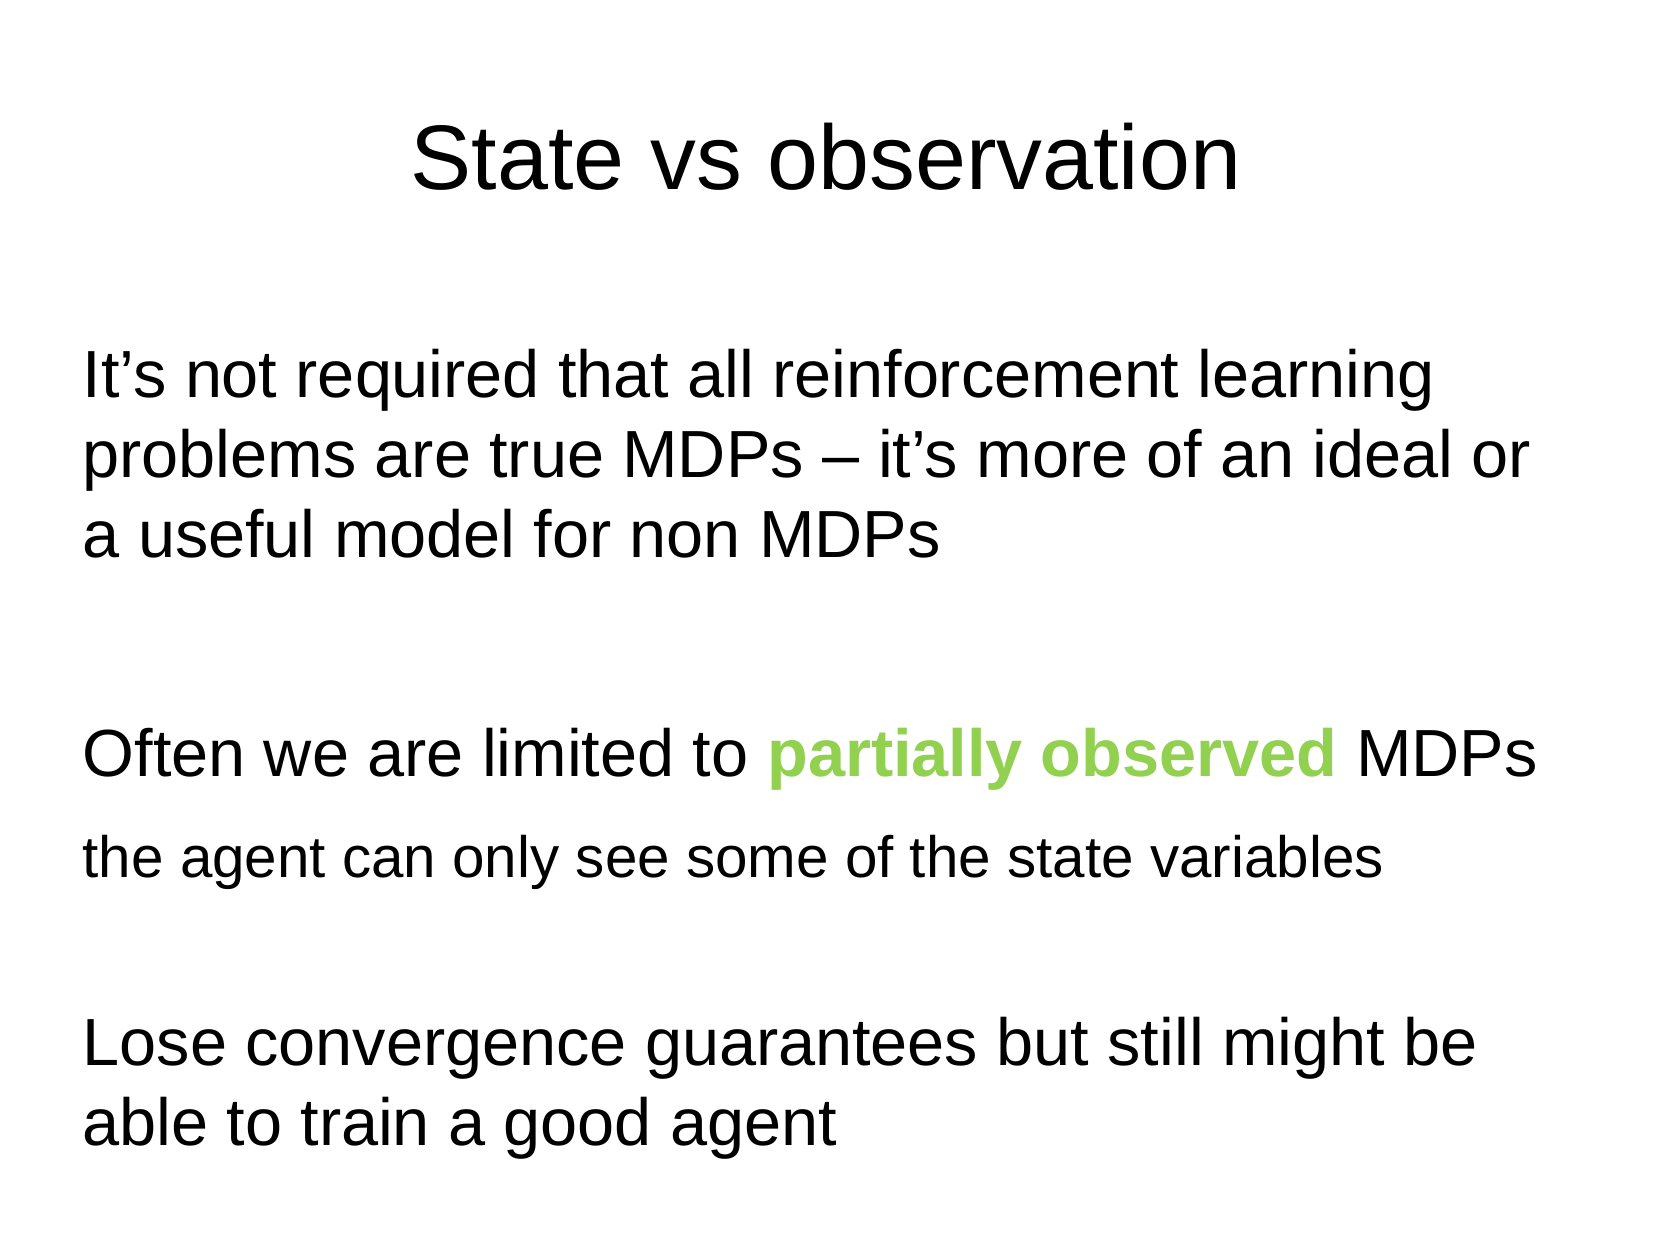

State vs observation
It’s not required that all reinforcement learning problems are true MDPs – it’s more of an ideal or a useful model for non MDPs

Often we are limited to partially observed MDPs
the agent can only see some of the state variables
Lose convergence guarantees but still might be able to train a good agent